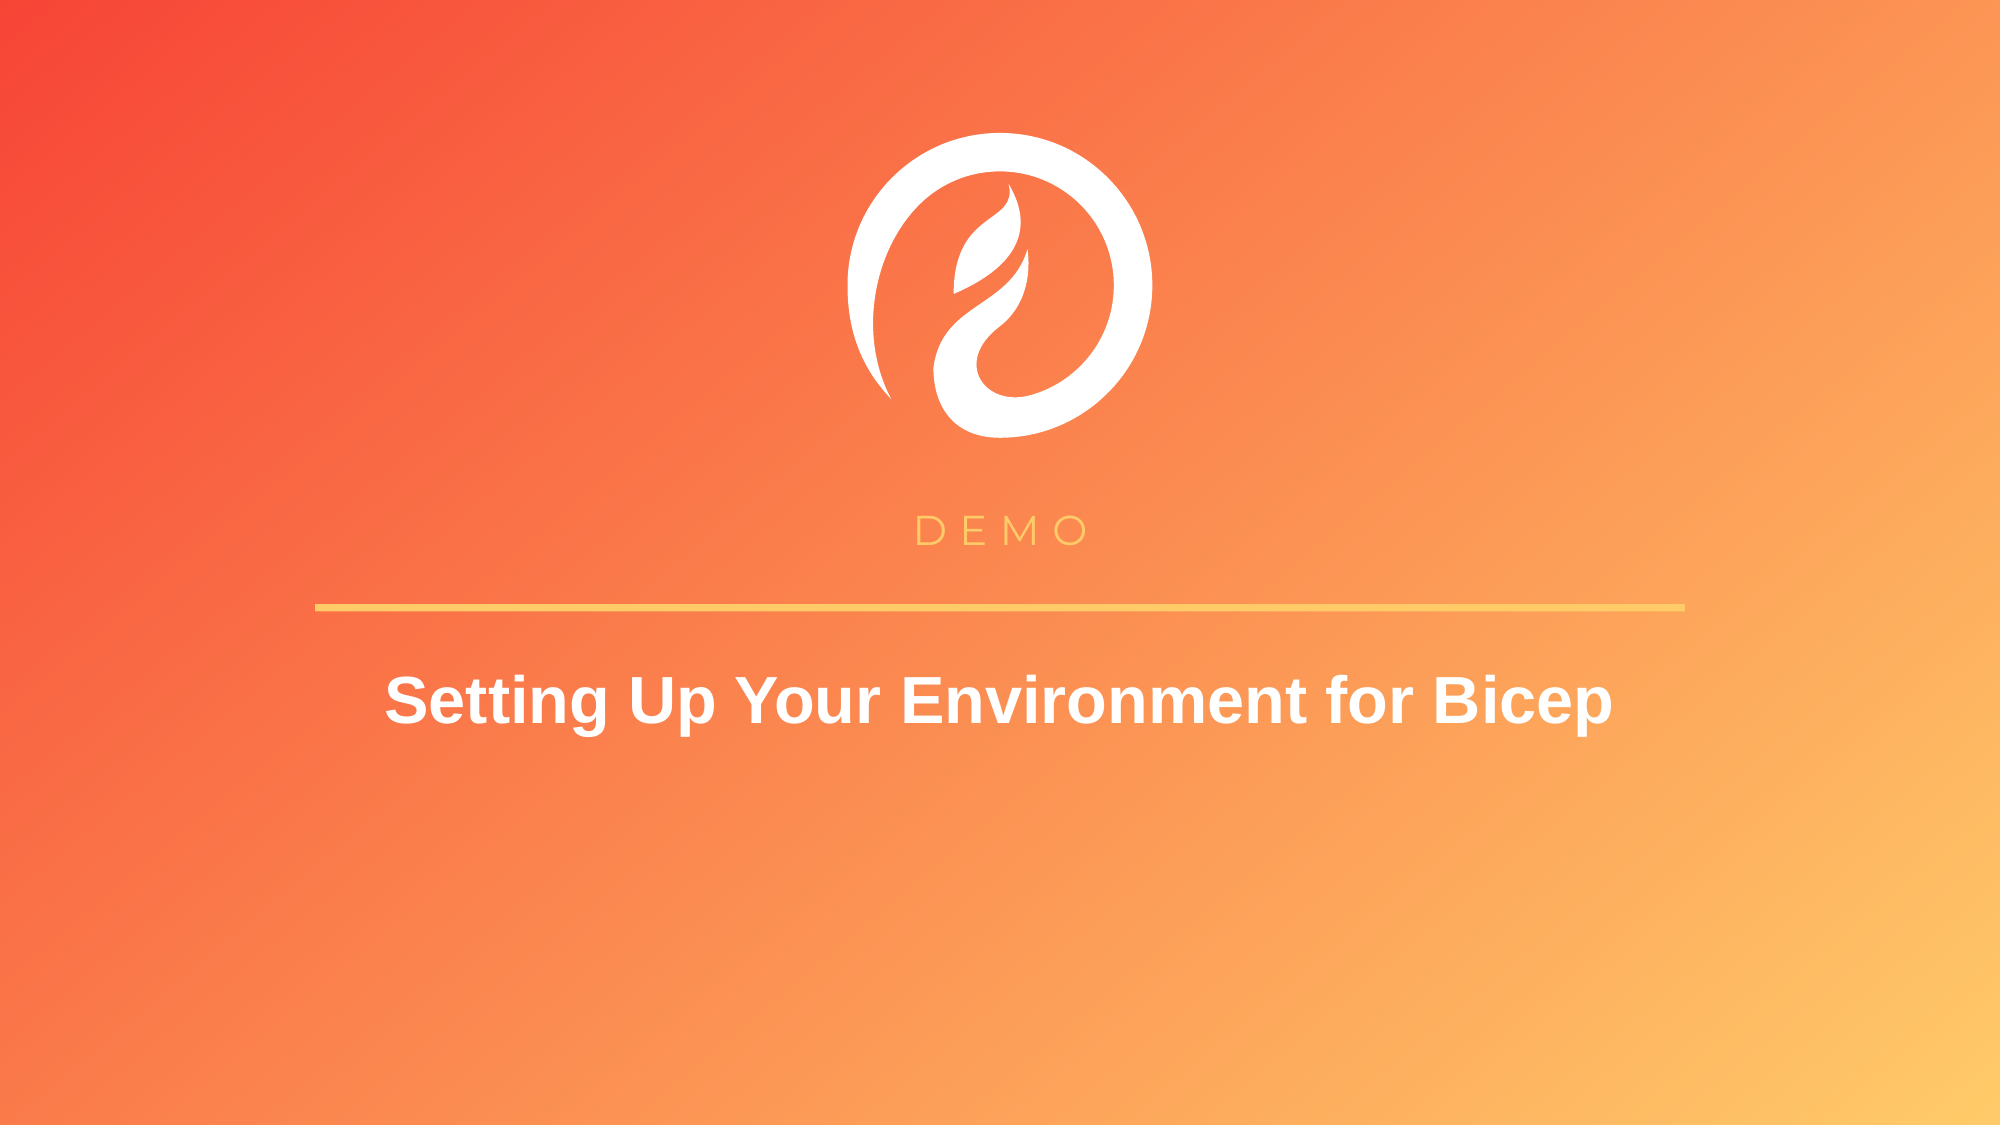

DEMO
Setting Up Your Environment for Bicep